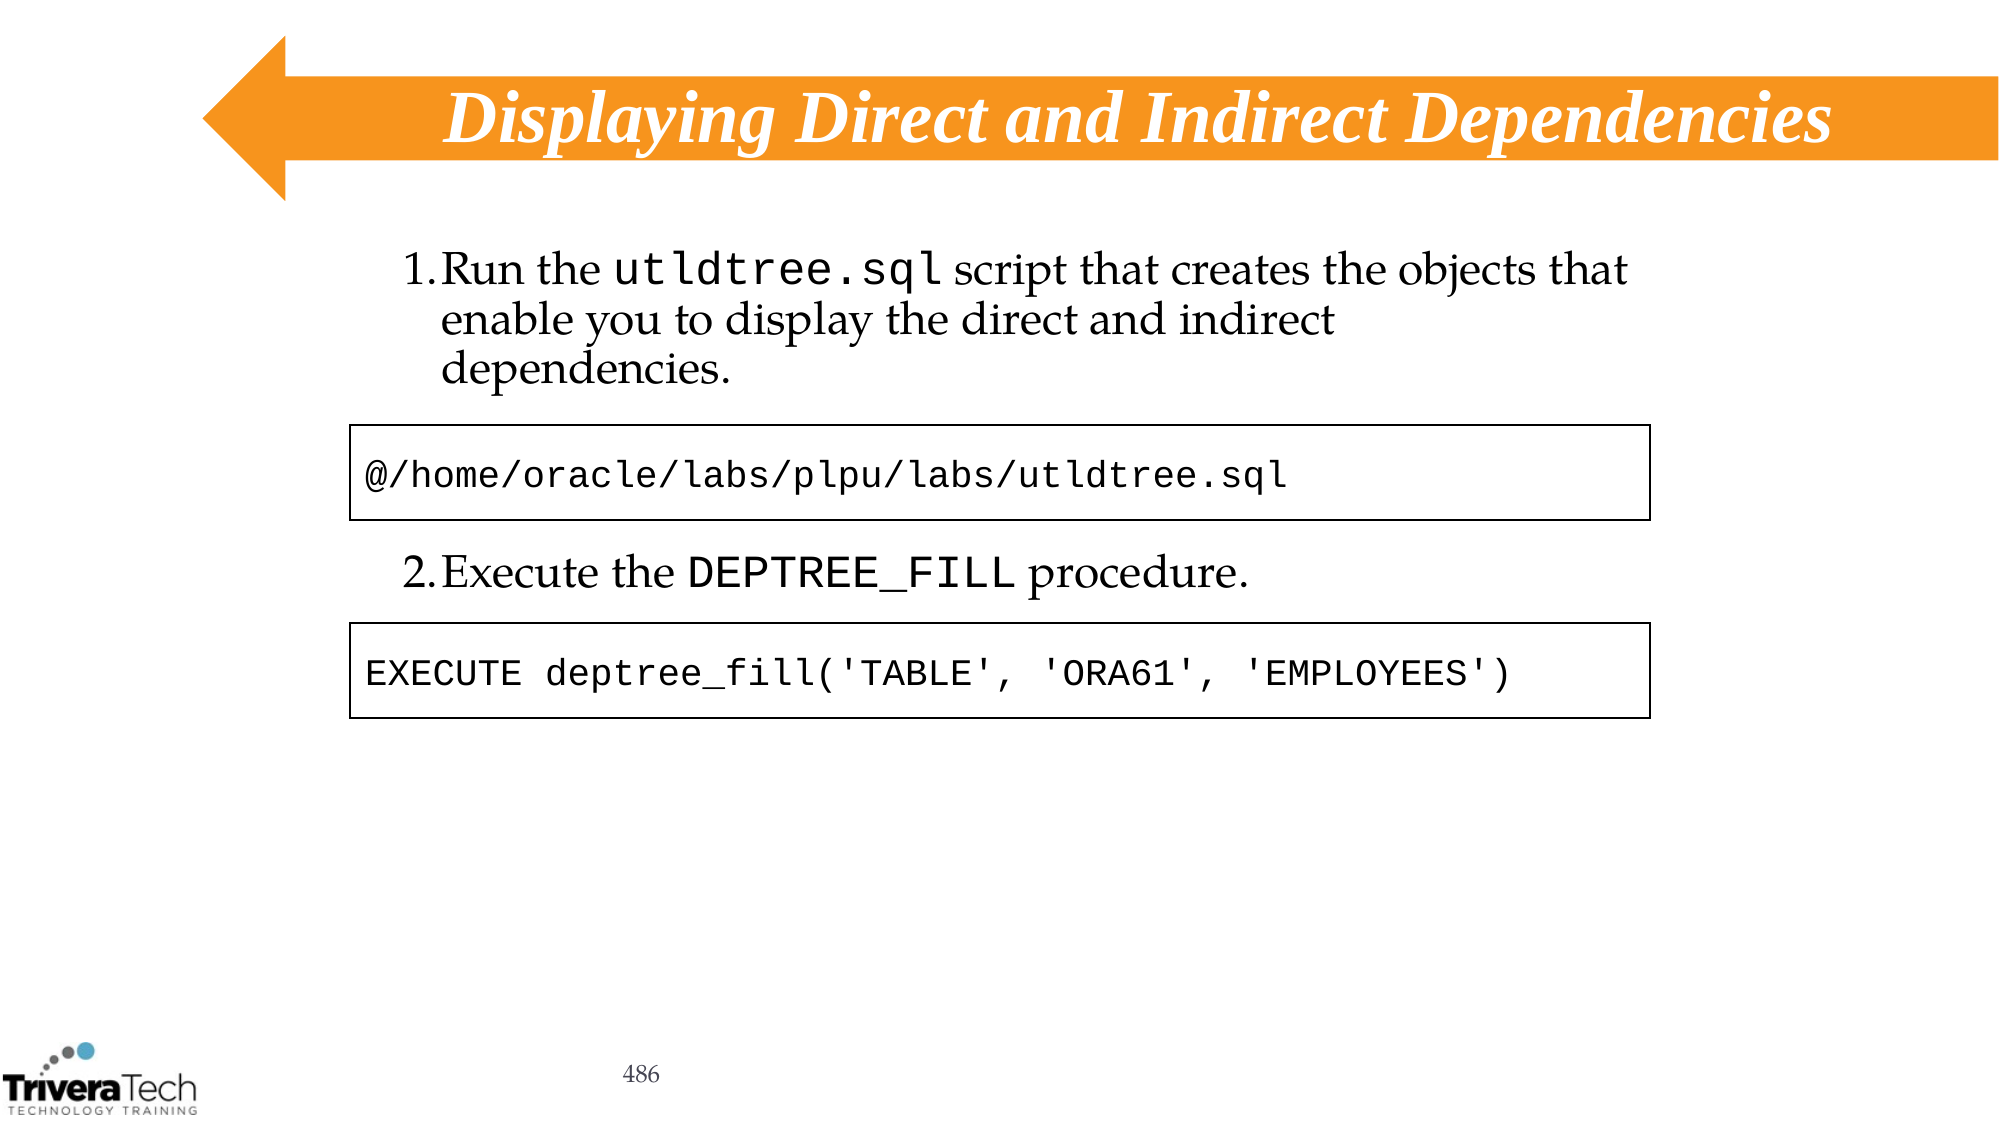

# Displaying Direct and Indirect Dependencies
Run the utldtree.sql script that creates the objects that enable you to display the direct and indirect dependencies.

Execute the DEPTREE_FILL procedure.
@/home/oracle/labs/plpu/labs/utldtree.sql
EXECUTE deptree_fill('TABLE', 'ORA61', 'EMPLOYEES')
486